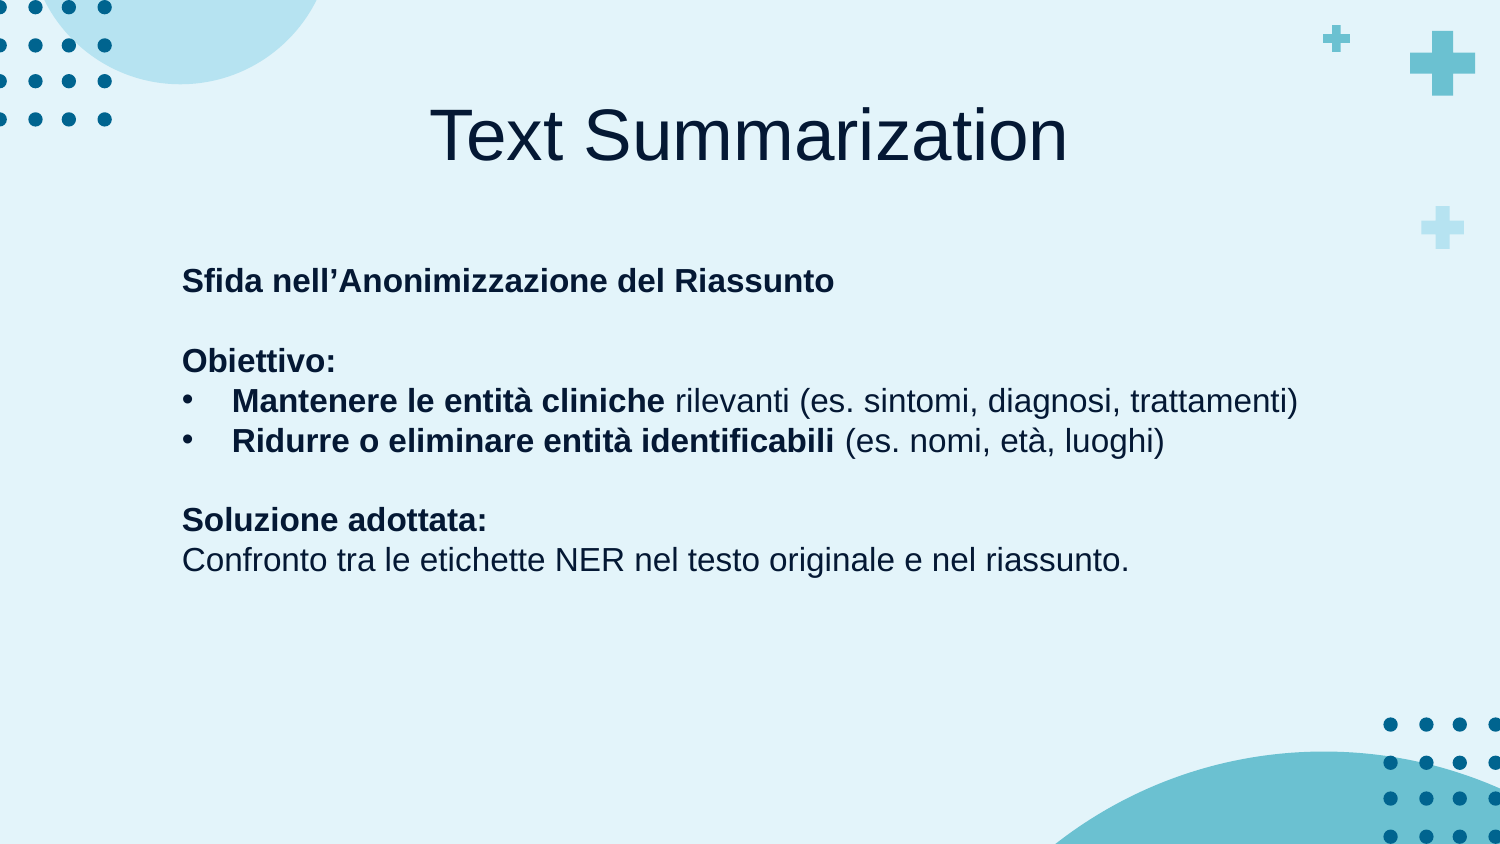

# Text Summarization
Sfida nell’Anonimizzazione del Riassunto

Obiettivo:
Mantenere le entità cliniche rilevanti (es. sintomi, diagnosi, trattamenti)
Ridurre o eliminare entità identificabili (es. nomi, età, luoghi)

Soluzione adottata:
Confronto tra le etichette NER nel testo originale e nel riassunto.